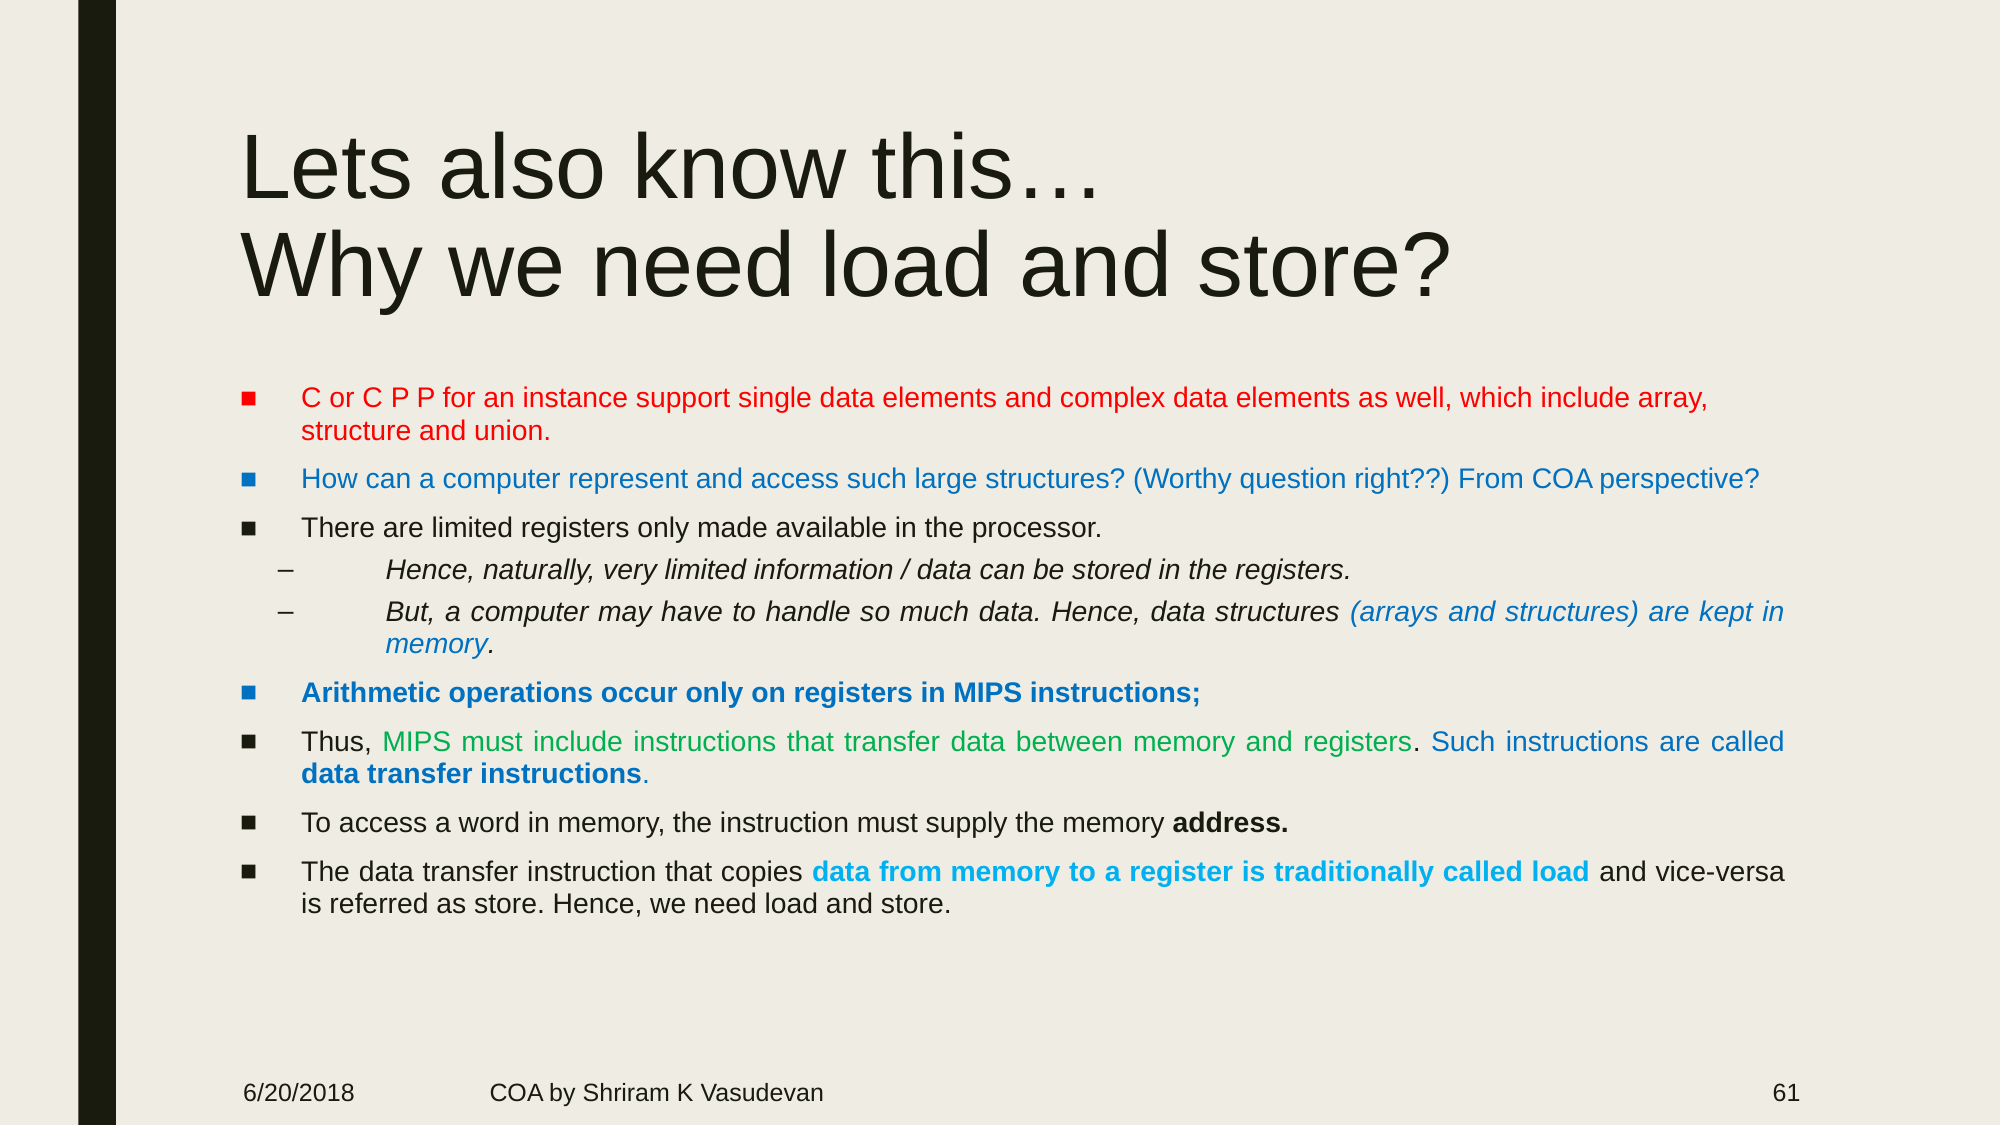

# Lets also know this… Why we need load and store?
C or C P P for an instance support single data elements and complex data elements as well, which include array, structure and union.
How can a computer represent and access such large structures? (Worthy question right??) From COA perspective?
There are limited registers only made available in the processor.
Hence, naturally, very limited information / data can be stored in the registers.
But, a computer may have to handle so much data. Hence, data structures (arrays and structures) are kept in memory.
Arithmetic operations occur only on registers in MIPS instructions;
Thus, MIPS must include instructions that transfer data between memory and registers. Such instructions are called data transfer instructions.
To access a word in memory, the instruction must supply the memory address.
The data transfer instruction that copies data from memory to a register is traditionally called load and vice-versa is referred as store. Hence, we need load and store.

6/20/2018
COA by Shriram K Vasudevan
61